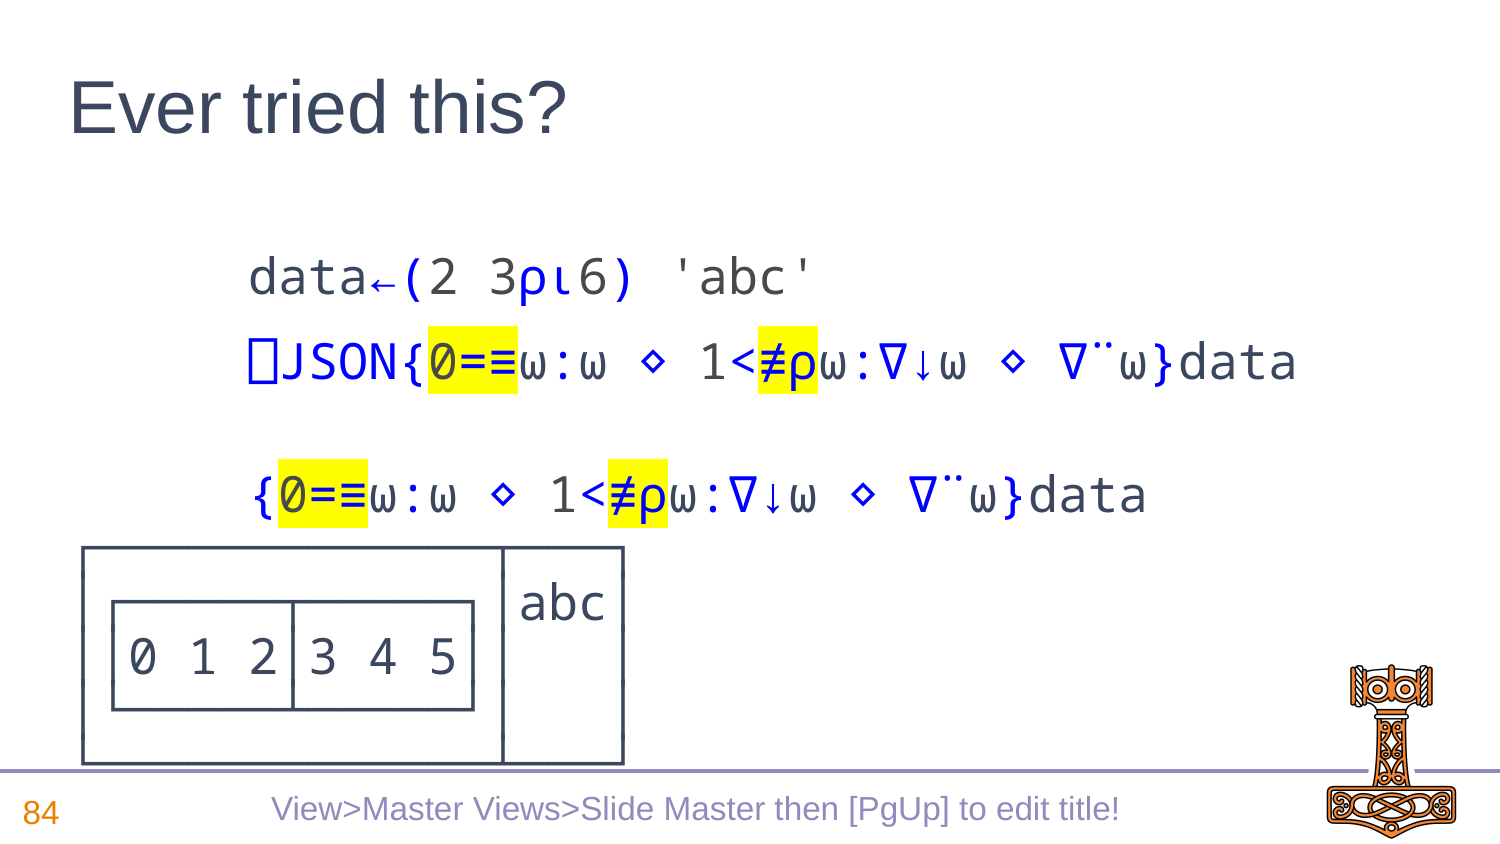

# Ever tried this?
      data←(2 3⍴⍳6) 'abc'
      ⎕JSON{0=≡⍵:⍵ ⋄ 1<≢⍴⍵:∇↓⍵ ⋄ ∇¨⍵}data

      {0=≡⍵:⍵ ⋄ 1<≢⍴⍵:∇↓⍵ ⋄ ∇¨⍵}data
┌─────────────┬───┐
│┌─────┬─────┐│abc│
││0 1 2│3 4 5││   │
│└─────┴─────┘│   │
└─────────────┴───┘